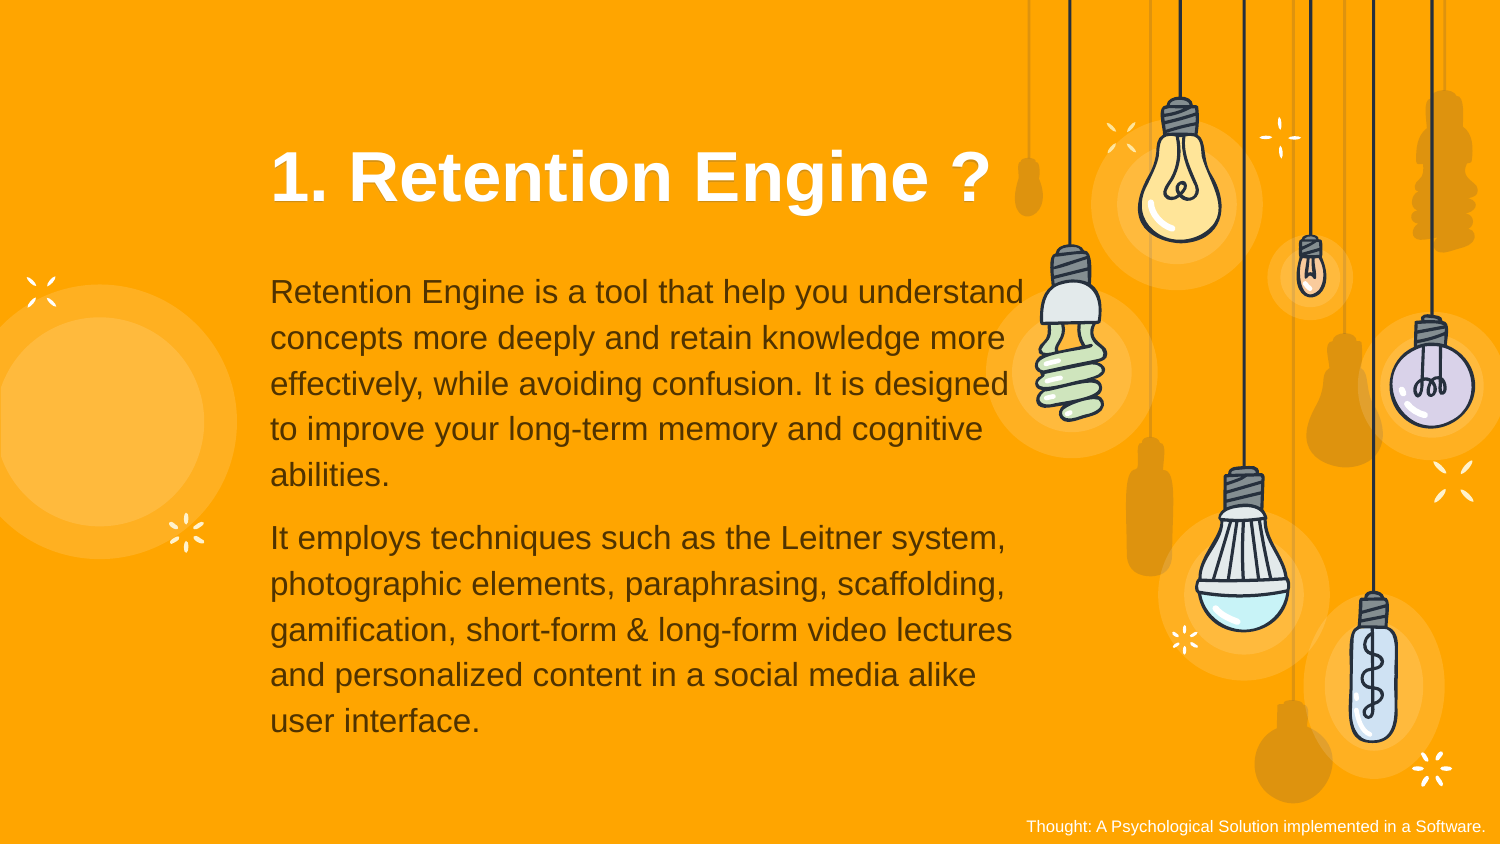

# 1. Retention Engine ?
Retention Engine is a tool that help you understand concepts more deeply and retain knowledge more effectively, while avoiding confusion. It is designed to improve your long-term memory and cognitive abilities.
It employs techniques such as the Leitner system, photographic elements, paraphrasing, scaffolding, gamification, short-form & long-form video lectures and personalized content in a social media alike user interface.

Thought: A Psychological Solution implemented in a Software.